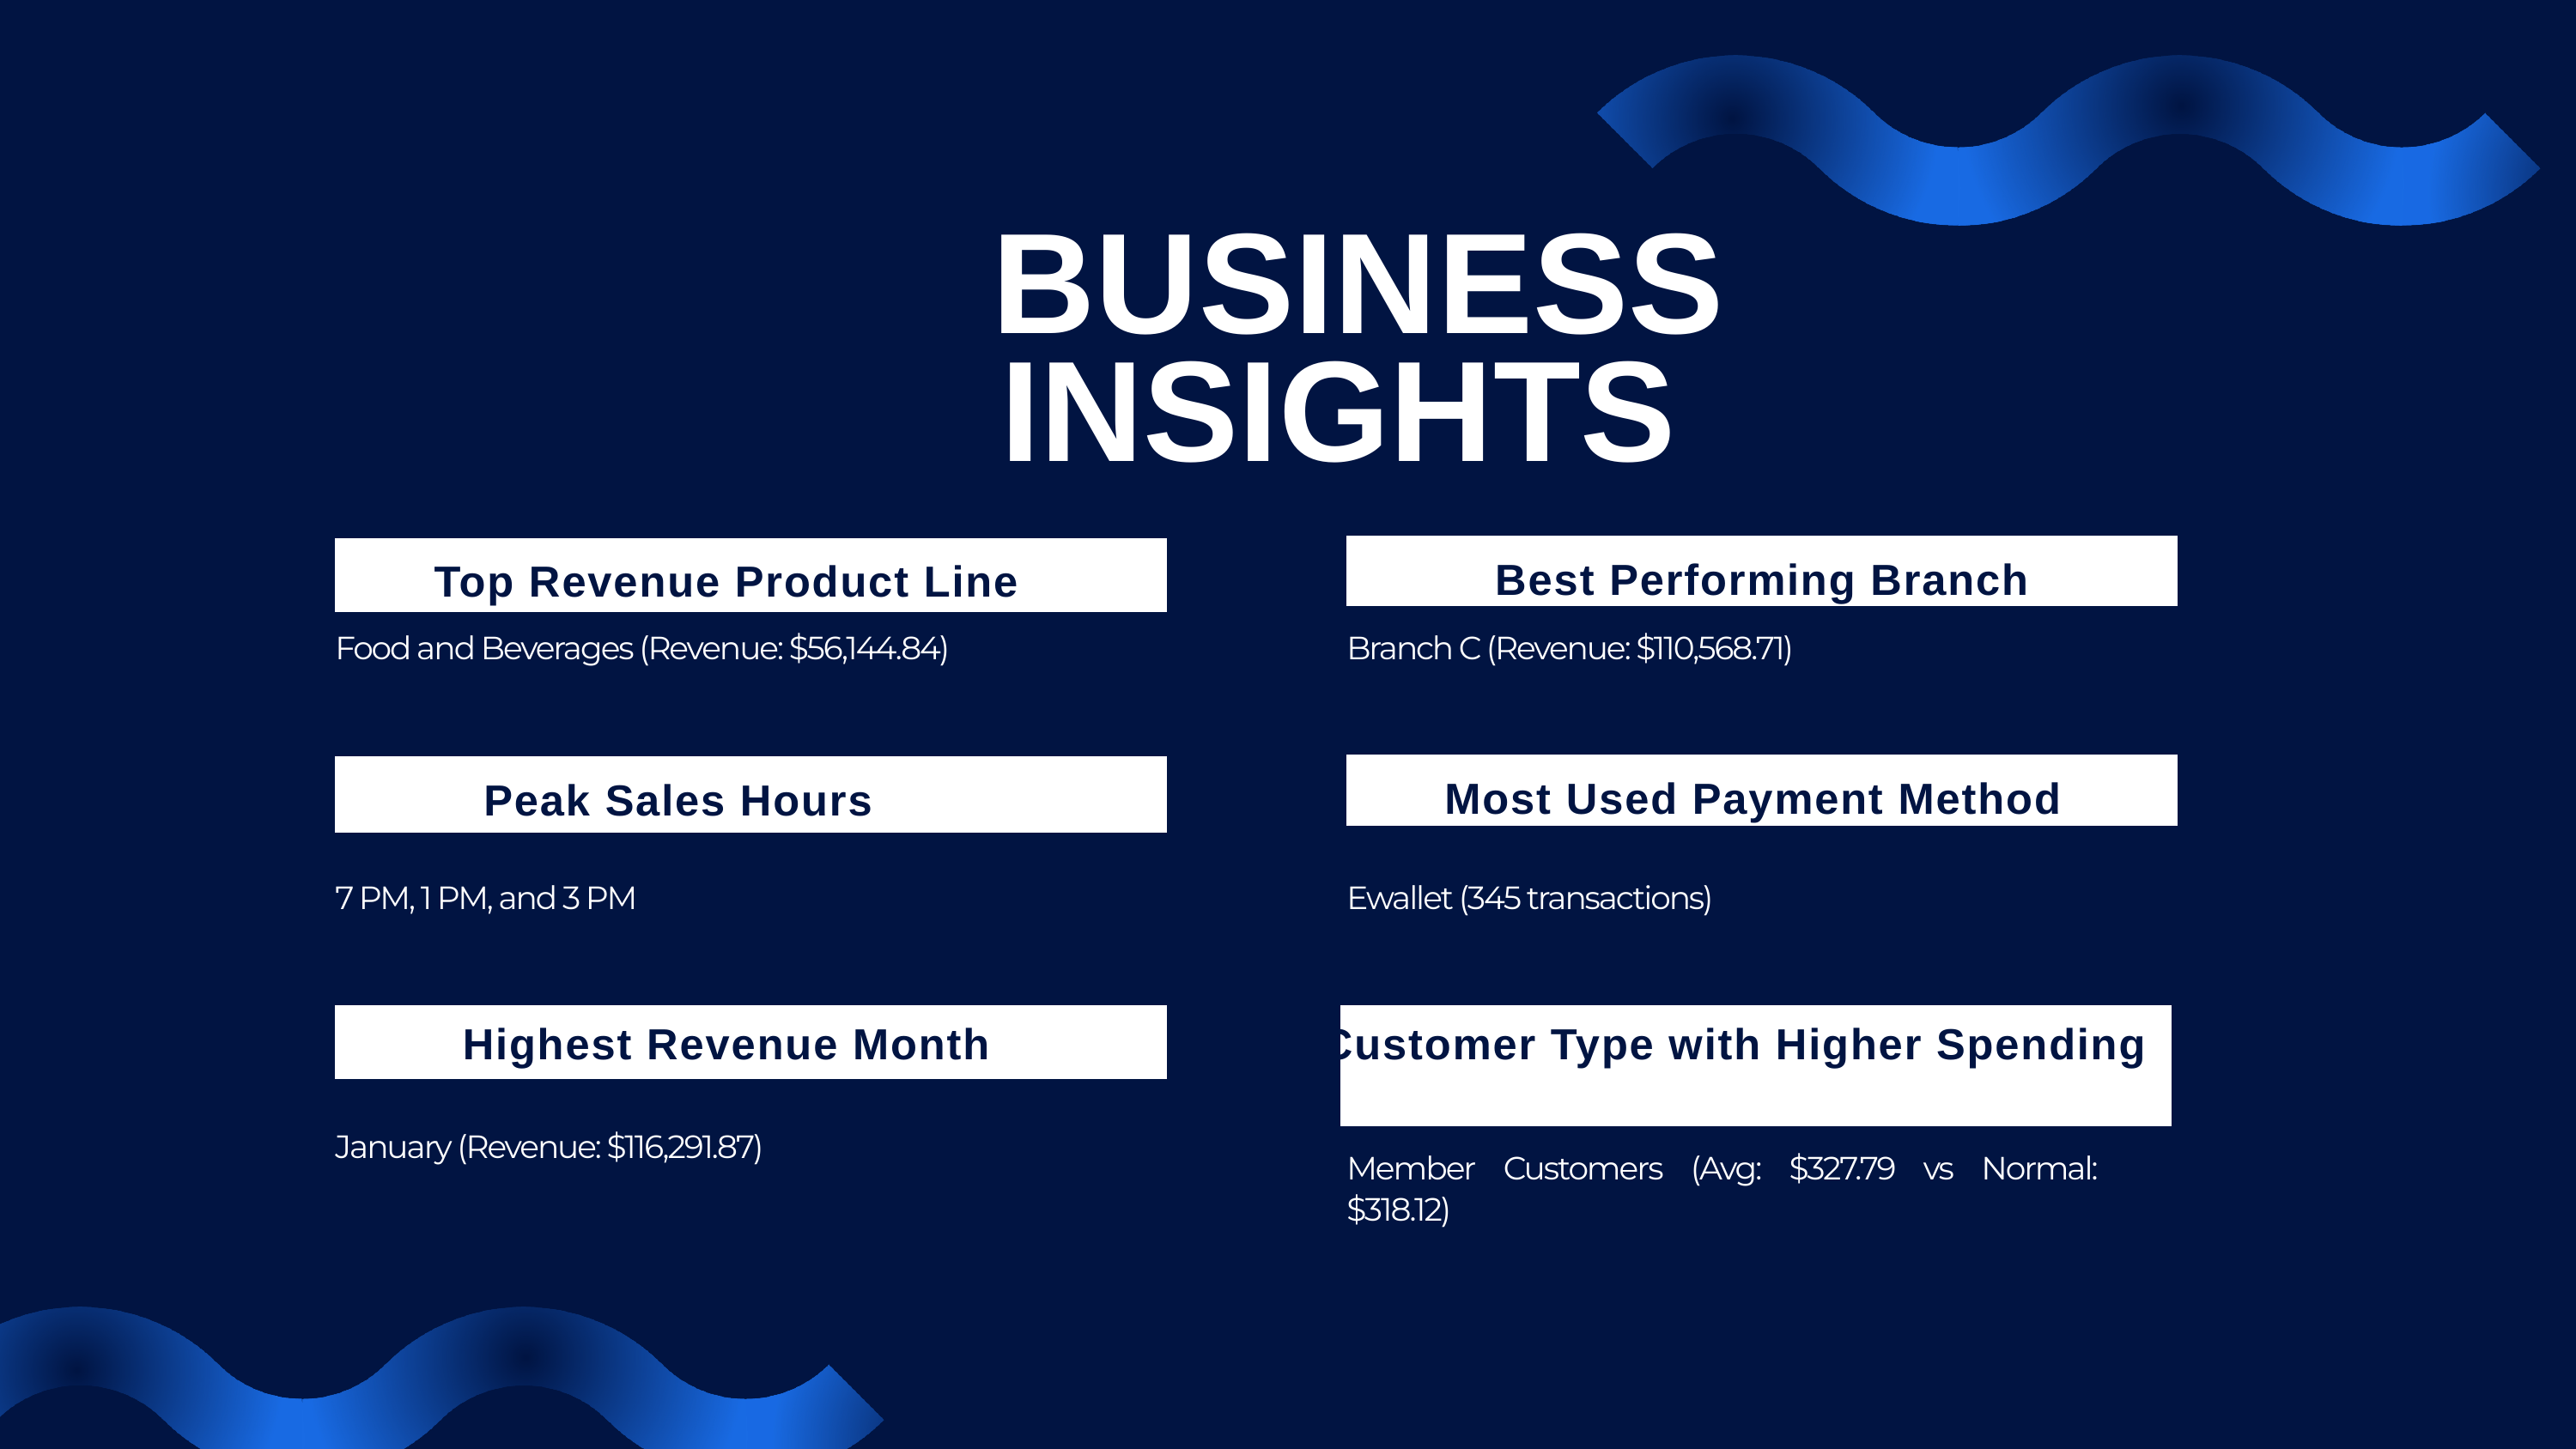

BUSINESS INSIGHTS

Best Performing Branch

Top Revenue Product Line

Food and Beverages (Revenue: $56,144.84)

Branch C (Revenue: $110,568.71)

Most Used Payment Method

Peak Sales Hours

7 PM, 1 PM, and 3 PM

Ewallet (345 transactions)

Highest Revenue Month

Customer Type with Higher Spending

January (Revenue: $116,291.87)

Member Customers (Avg: $327.79 vs Normal: $318.12)